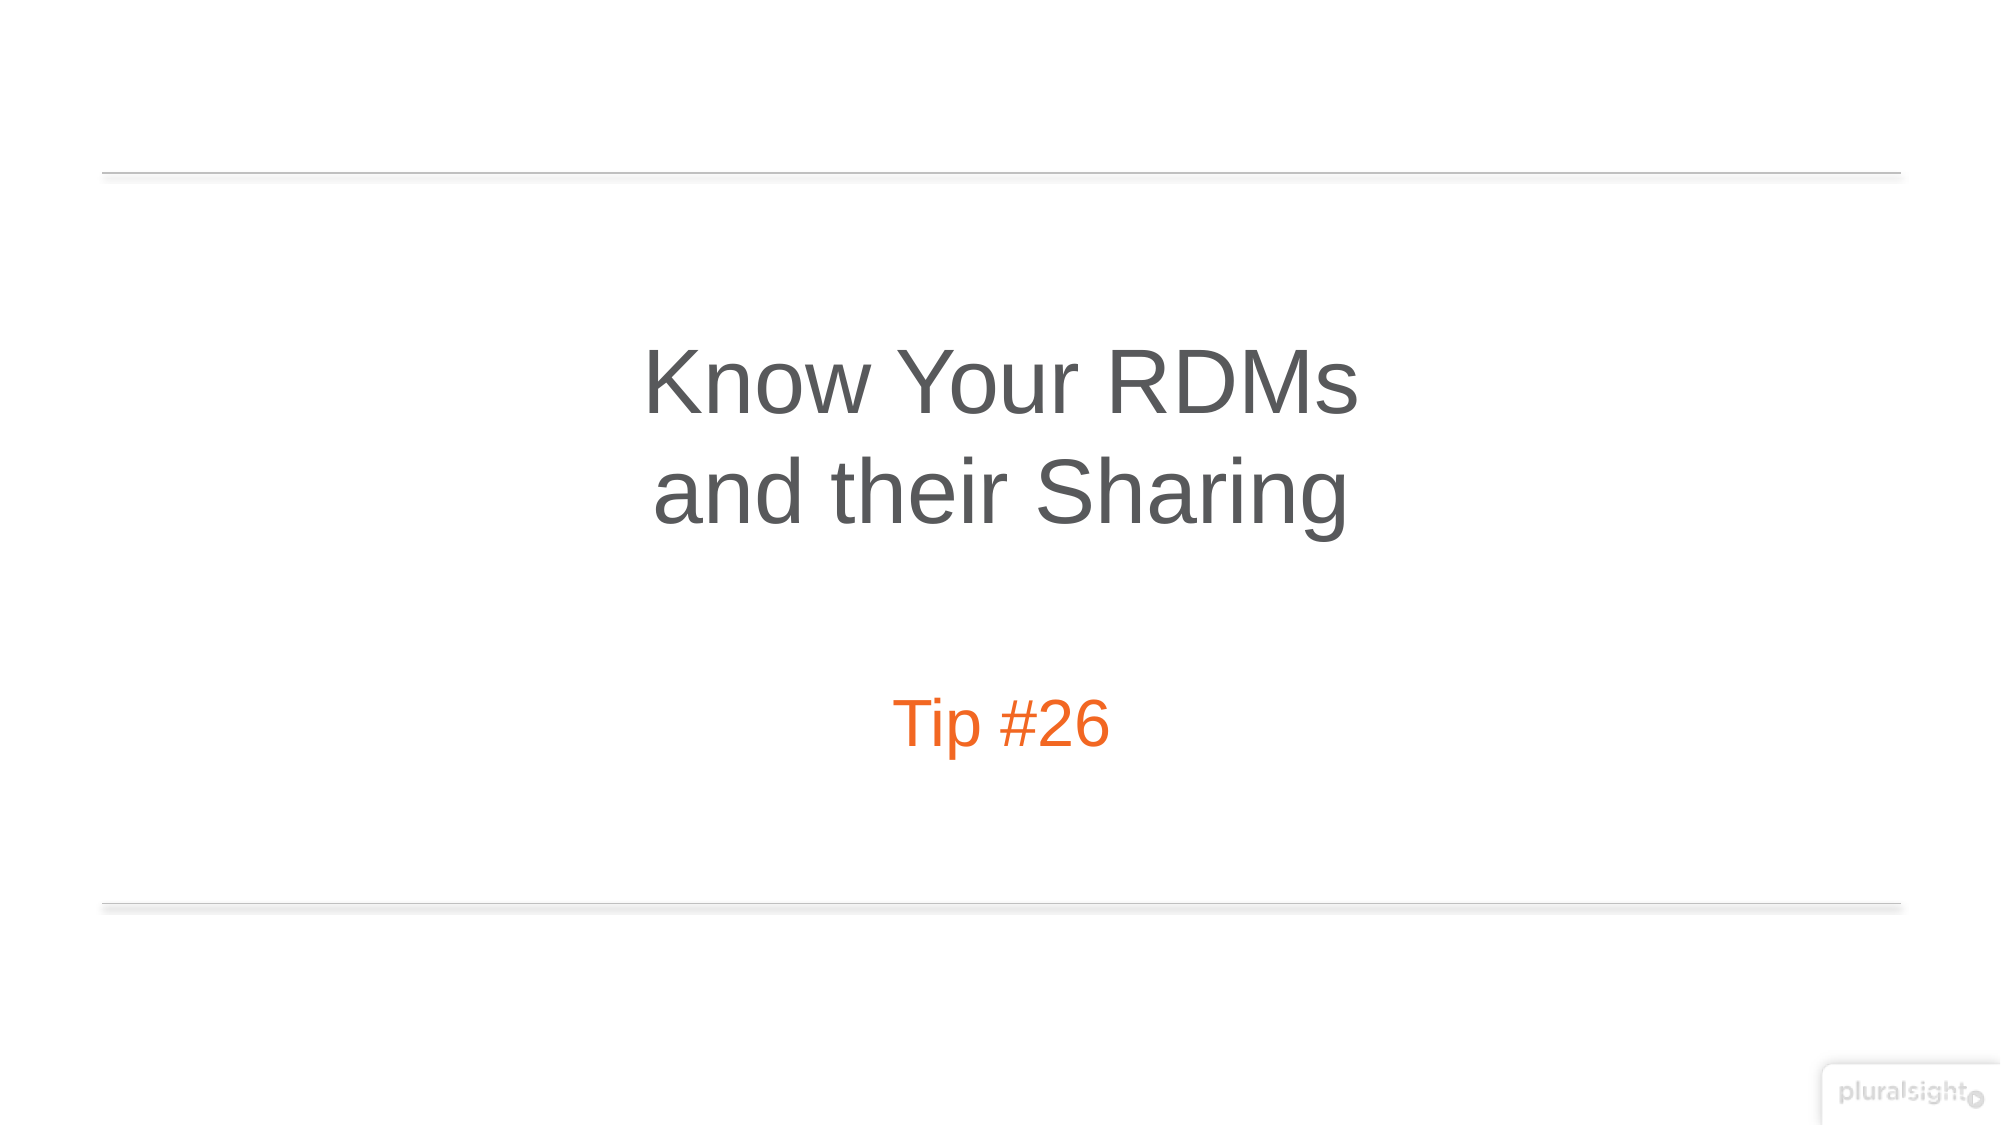

Know Your RDMs
and their Sharing

Tip #26